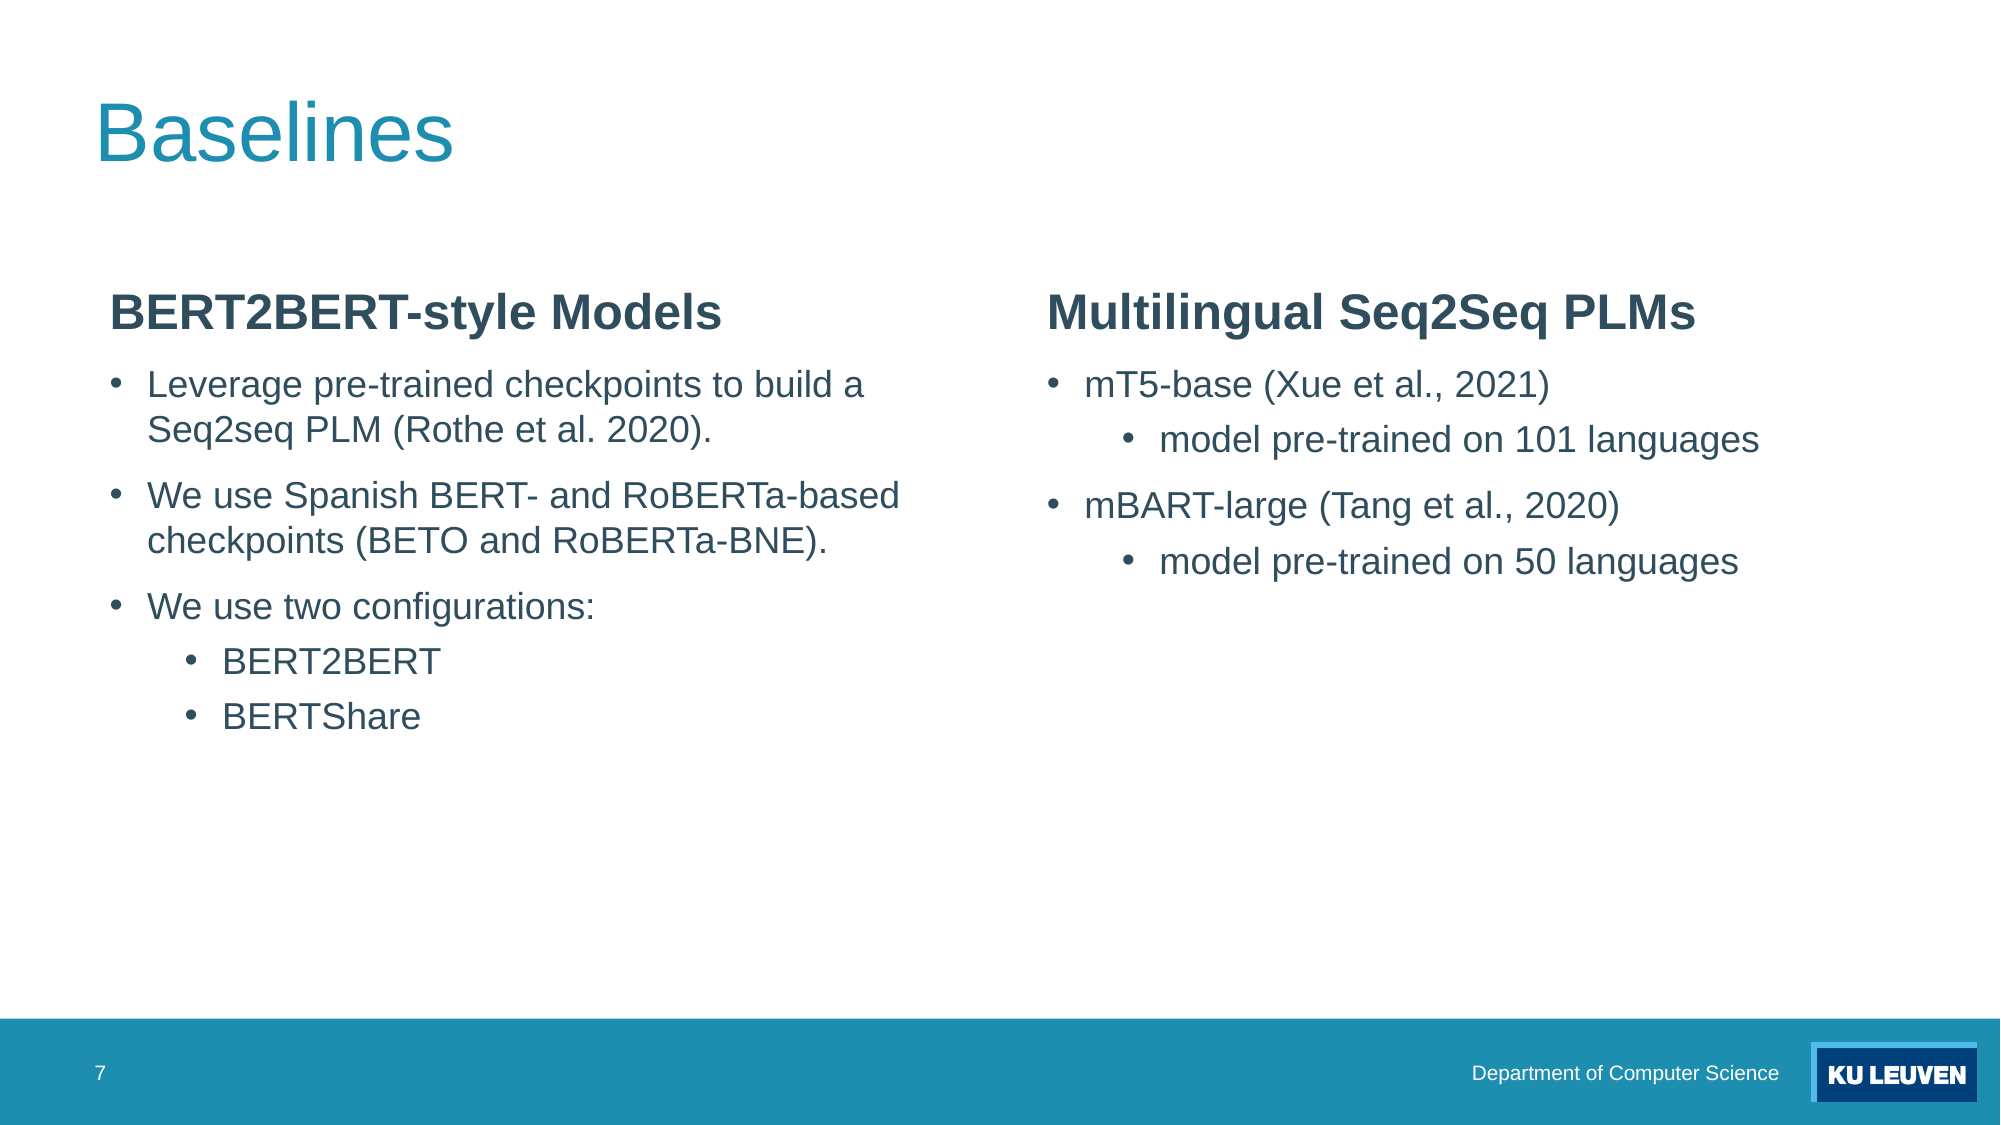

# Baselines
BERT2BERT-style Models
Leverage pre-trained checkpoints to build a Seq2seq PLM (Rothe et al. 2020).
We use Spanish BERT- and RoBERTa-based checkpoints (BETO and RoBERTa-BNE).
We use two configurations:
BERT2BERT
BERTShare
Multilingual Seq2Seq PLMs
mT5-base (Xue et al., 2021)
model pre-trained on 101 languages
mBART-large (Tang et al., 2020)
model pre-trained on 50 languages

7
Department of Computer Science